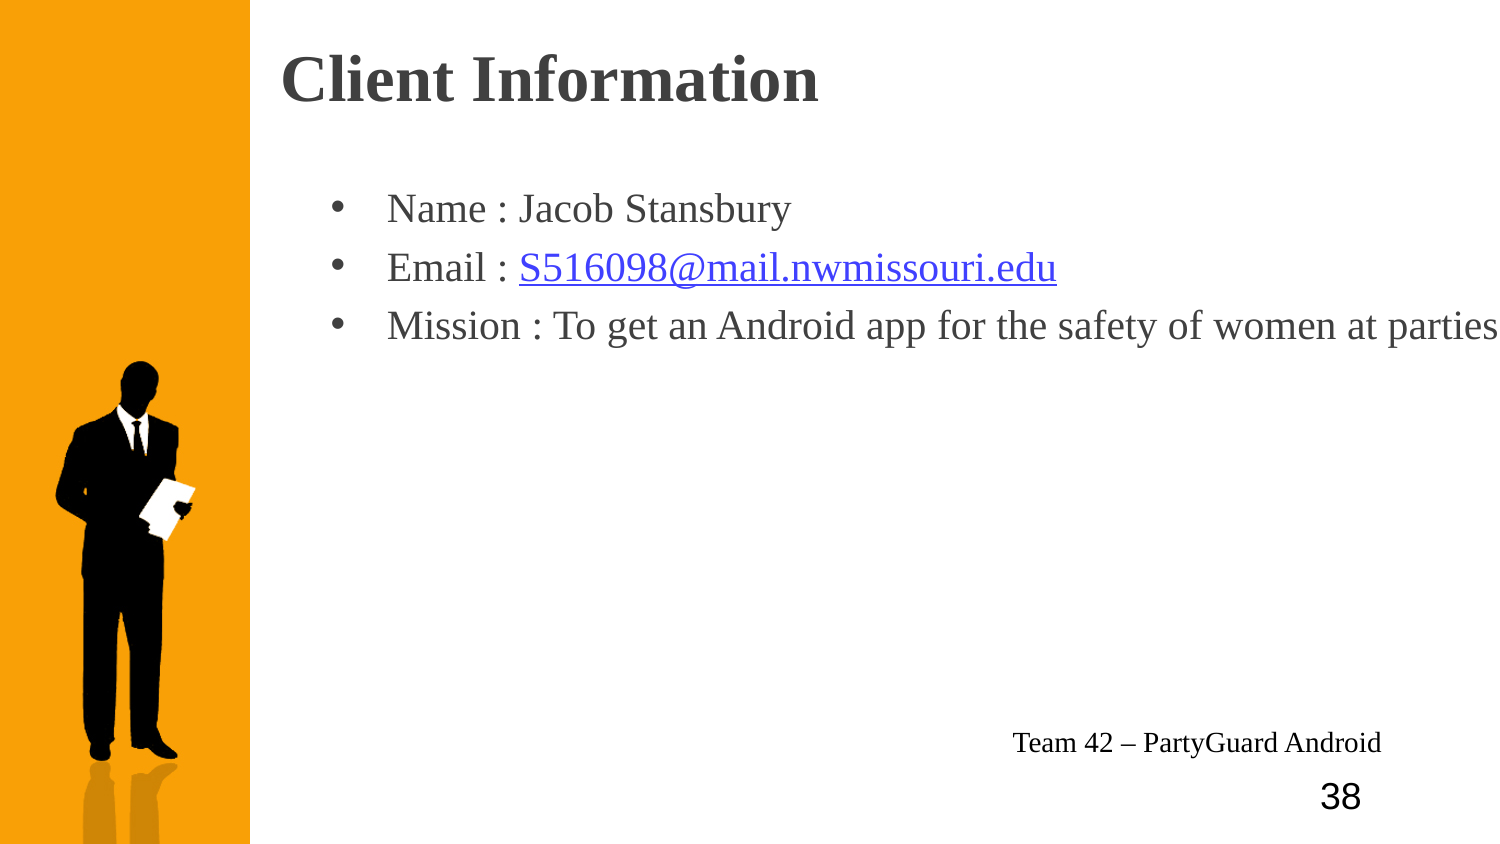

# Client Information
Name : Jacob Stansbury
Email : S516098@mail.nwmissouri.edu
Mission : To get an Android app for the safety of women at parties.

Team 42 – PartyGuard Android
38